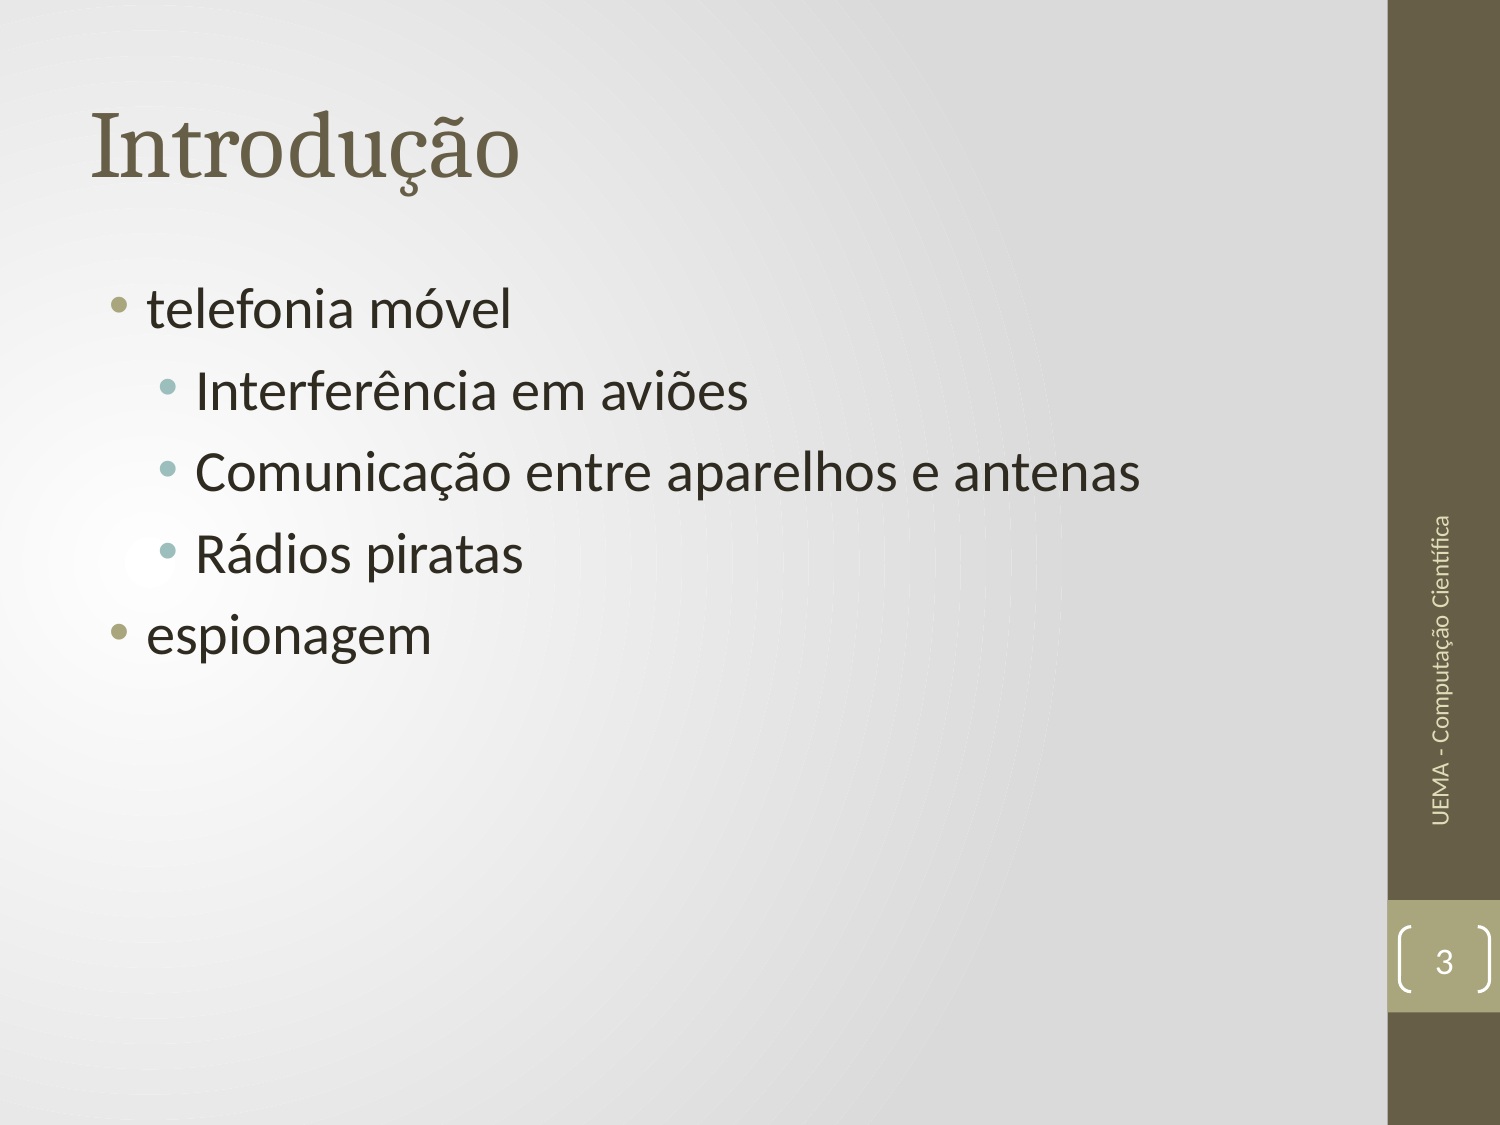

# Introdução
telefonia móvel
Interferência em aviões
Comunicação entre aparelhos e antenas
Rádios piratas
espionagem

UEMA - Computação Científica
3